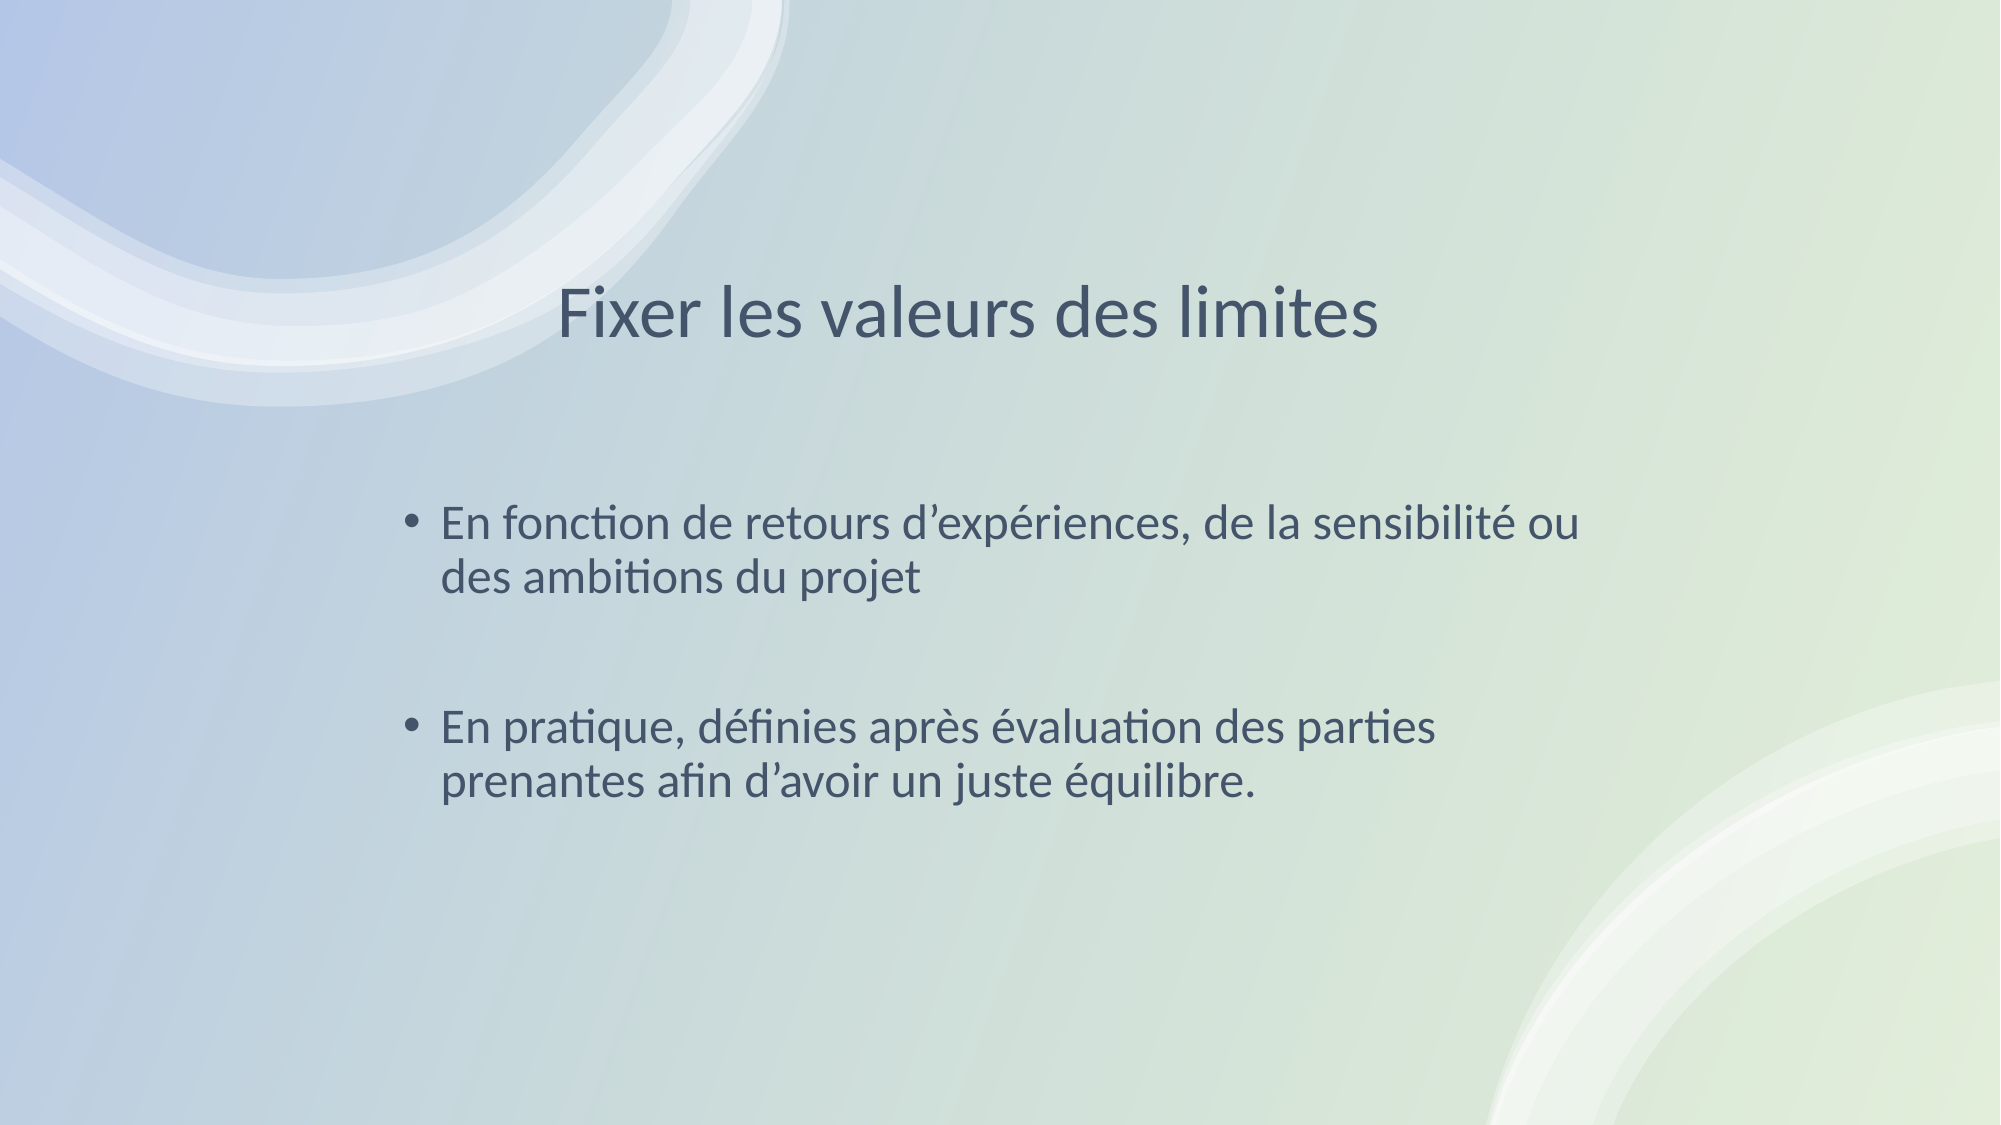

# Fixer les valeurs des limites
En fonction de retours d’expériences, de la sensibilité ou des ambitions du projet

En pratique, définies après évaluation des parties prenantes afin d’avoir un juste équilibre.